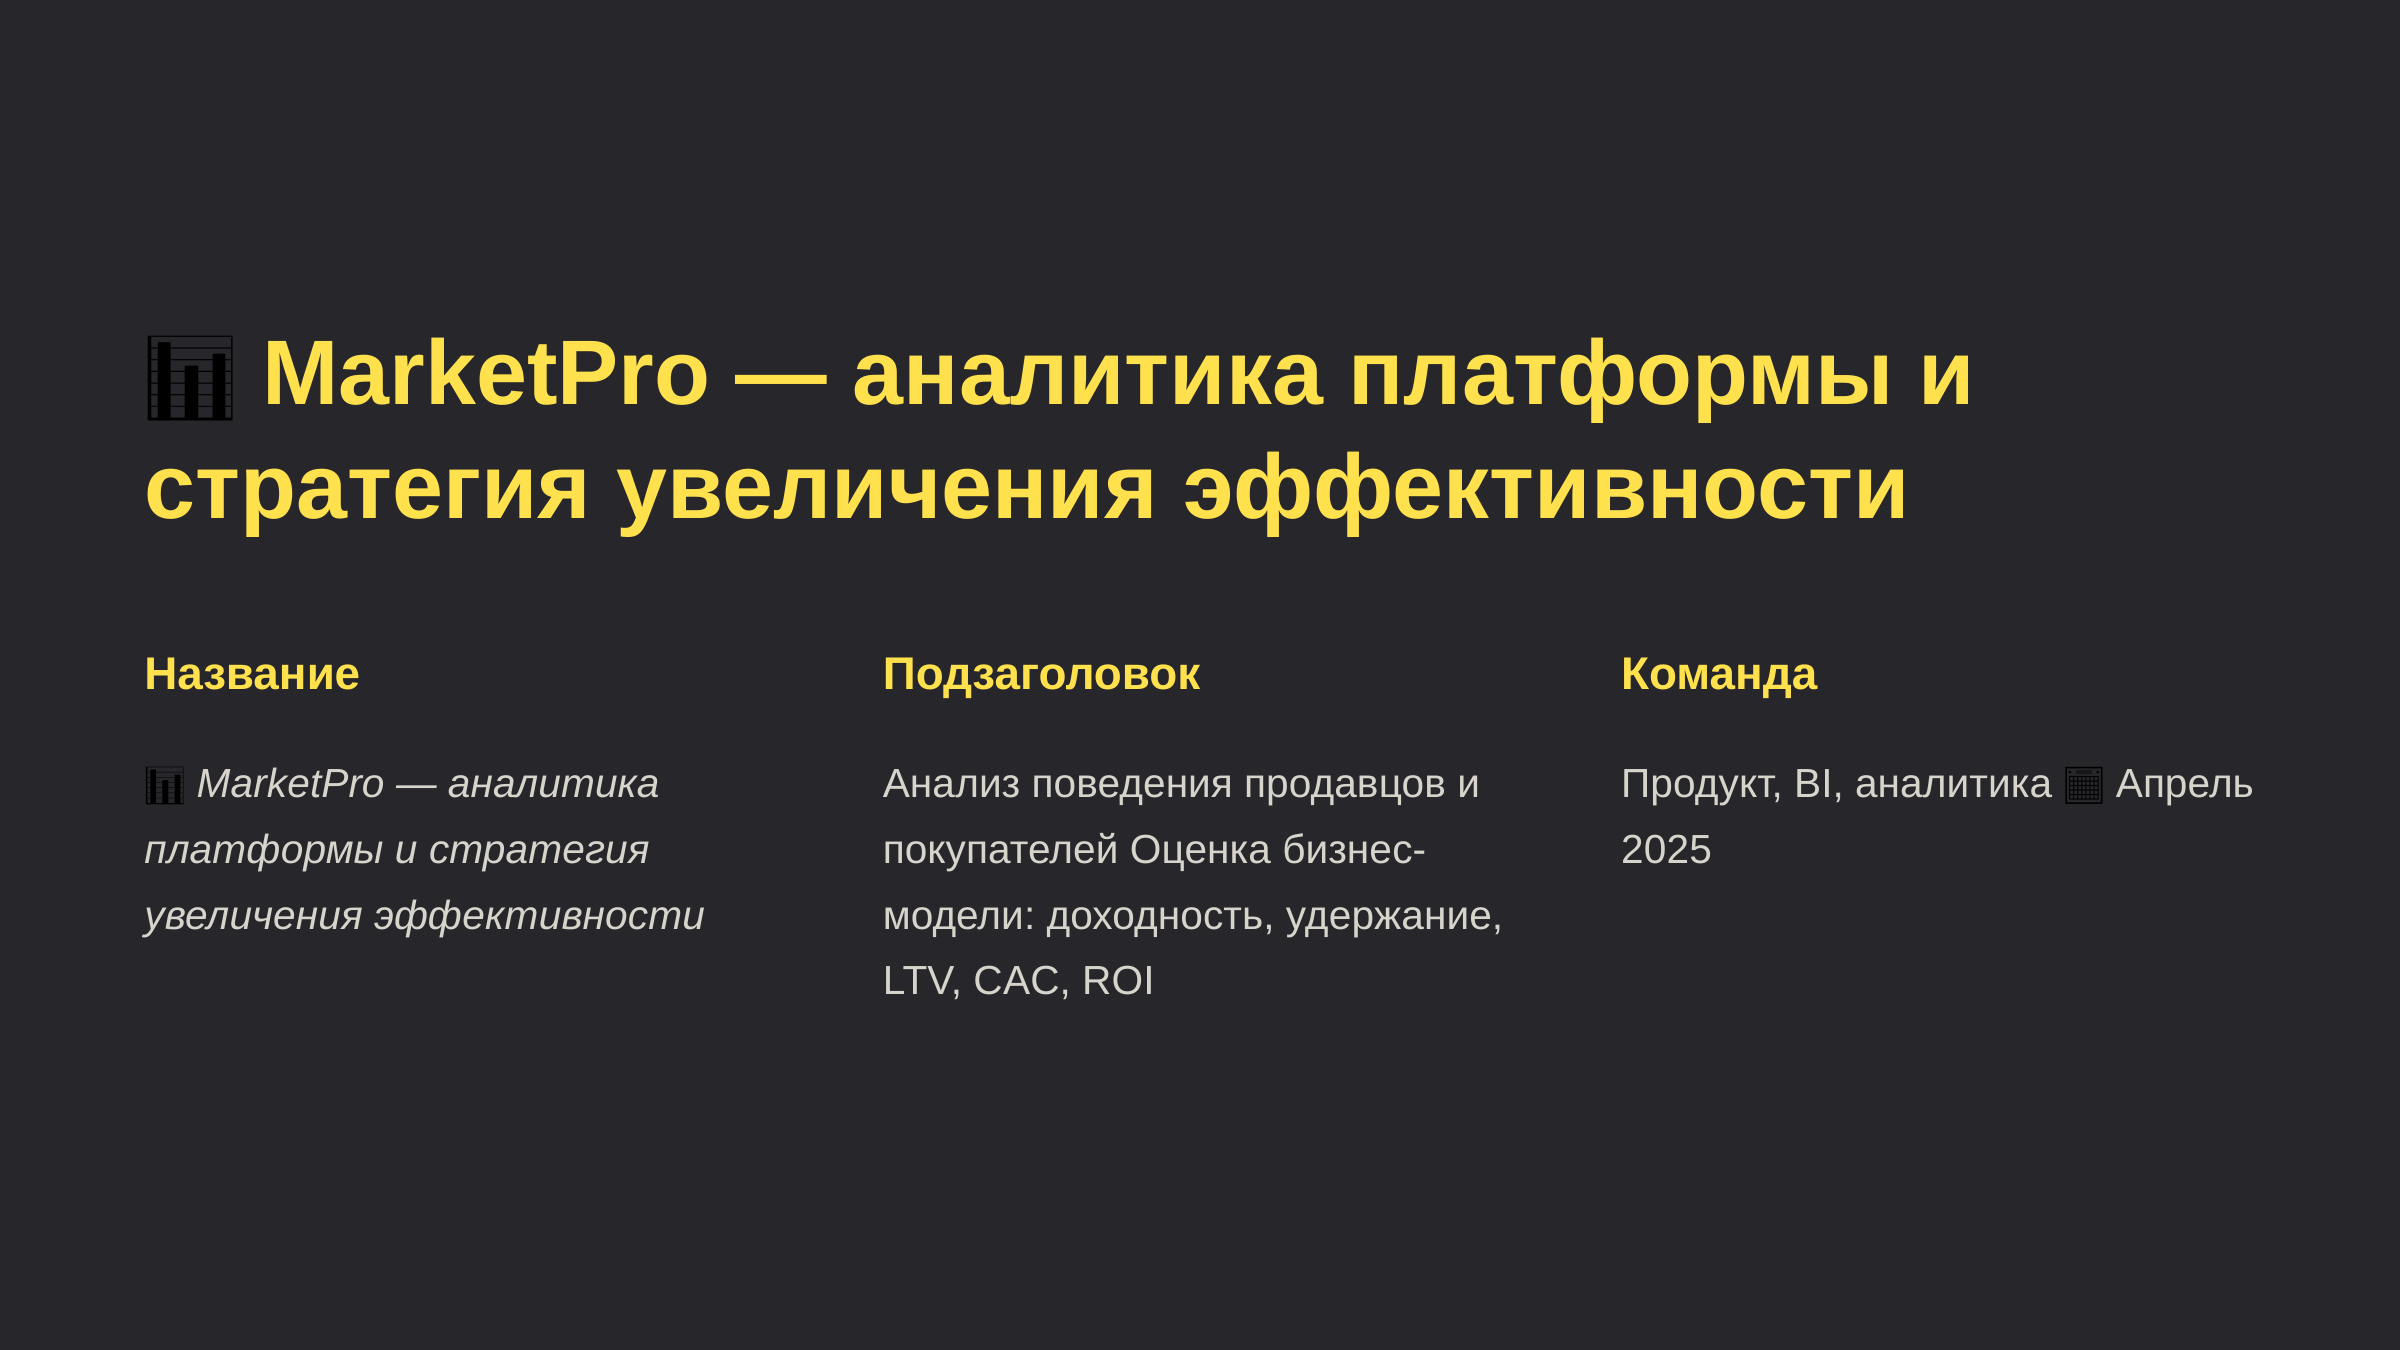

📊 MarketPro — аналитика платформы и стратегия увеличения эффективности
Название
Подзаголовок
Команда
📊 MarketPro — аналитика платформы и стратегия увеличения эффективности
Анализ поведения продавцов и покупателей Оценка бизнес-модели: доходность, удержание, LTV, CAC, ROI
Продукт, BI, аналитика 📅 Апрель 2025